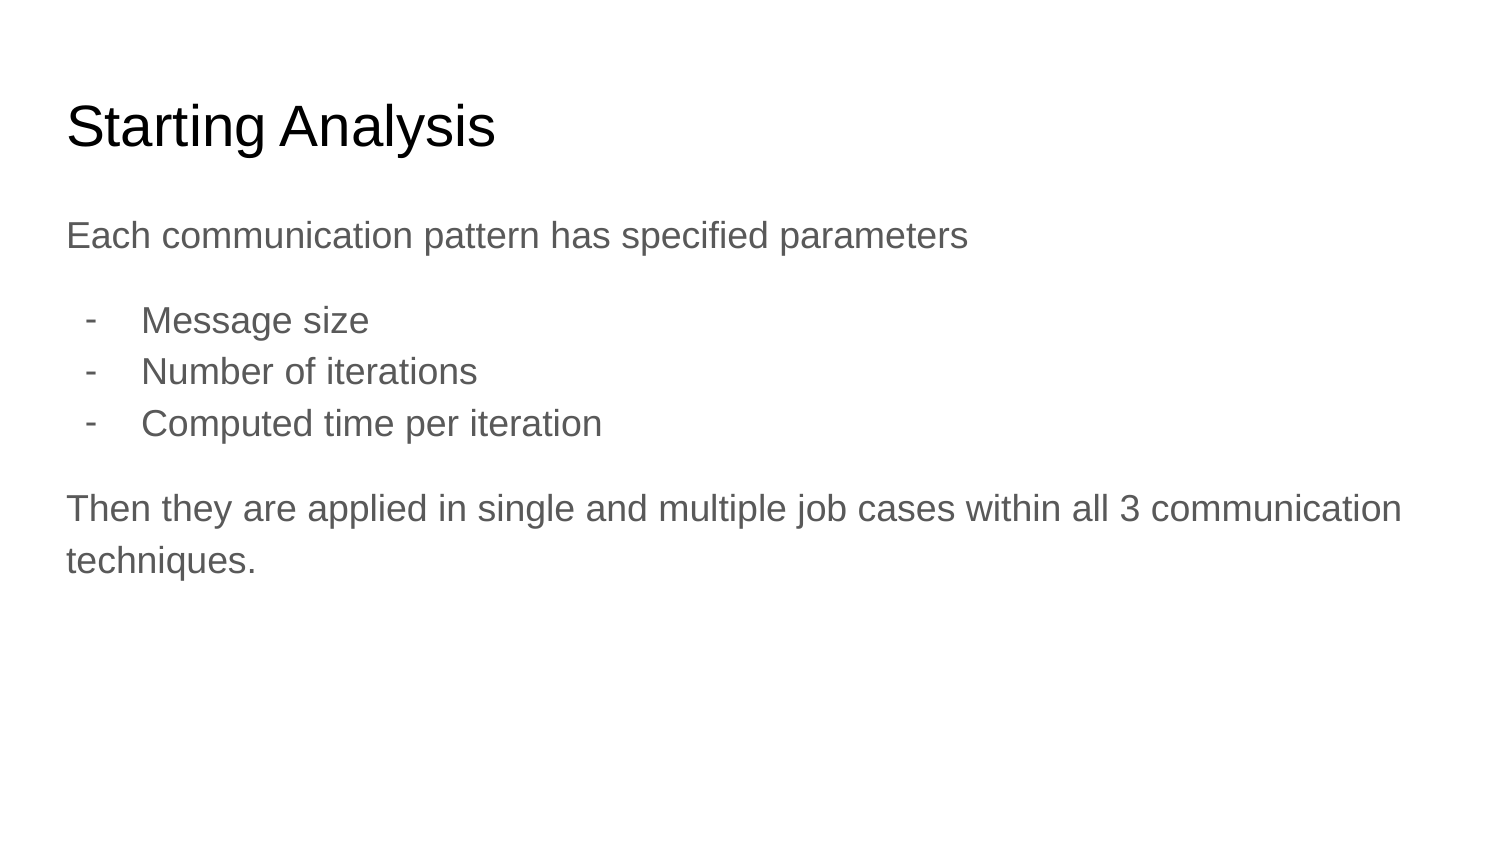

# Starting Analysis
Each communication pattern has specified parameters
Message size
Number of iterations
Computed time per iteration
Then they are applied in single and multiple job cases within all 3 communication techniques.